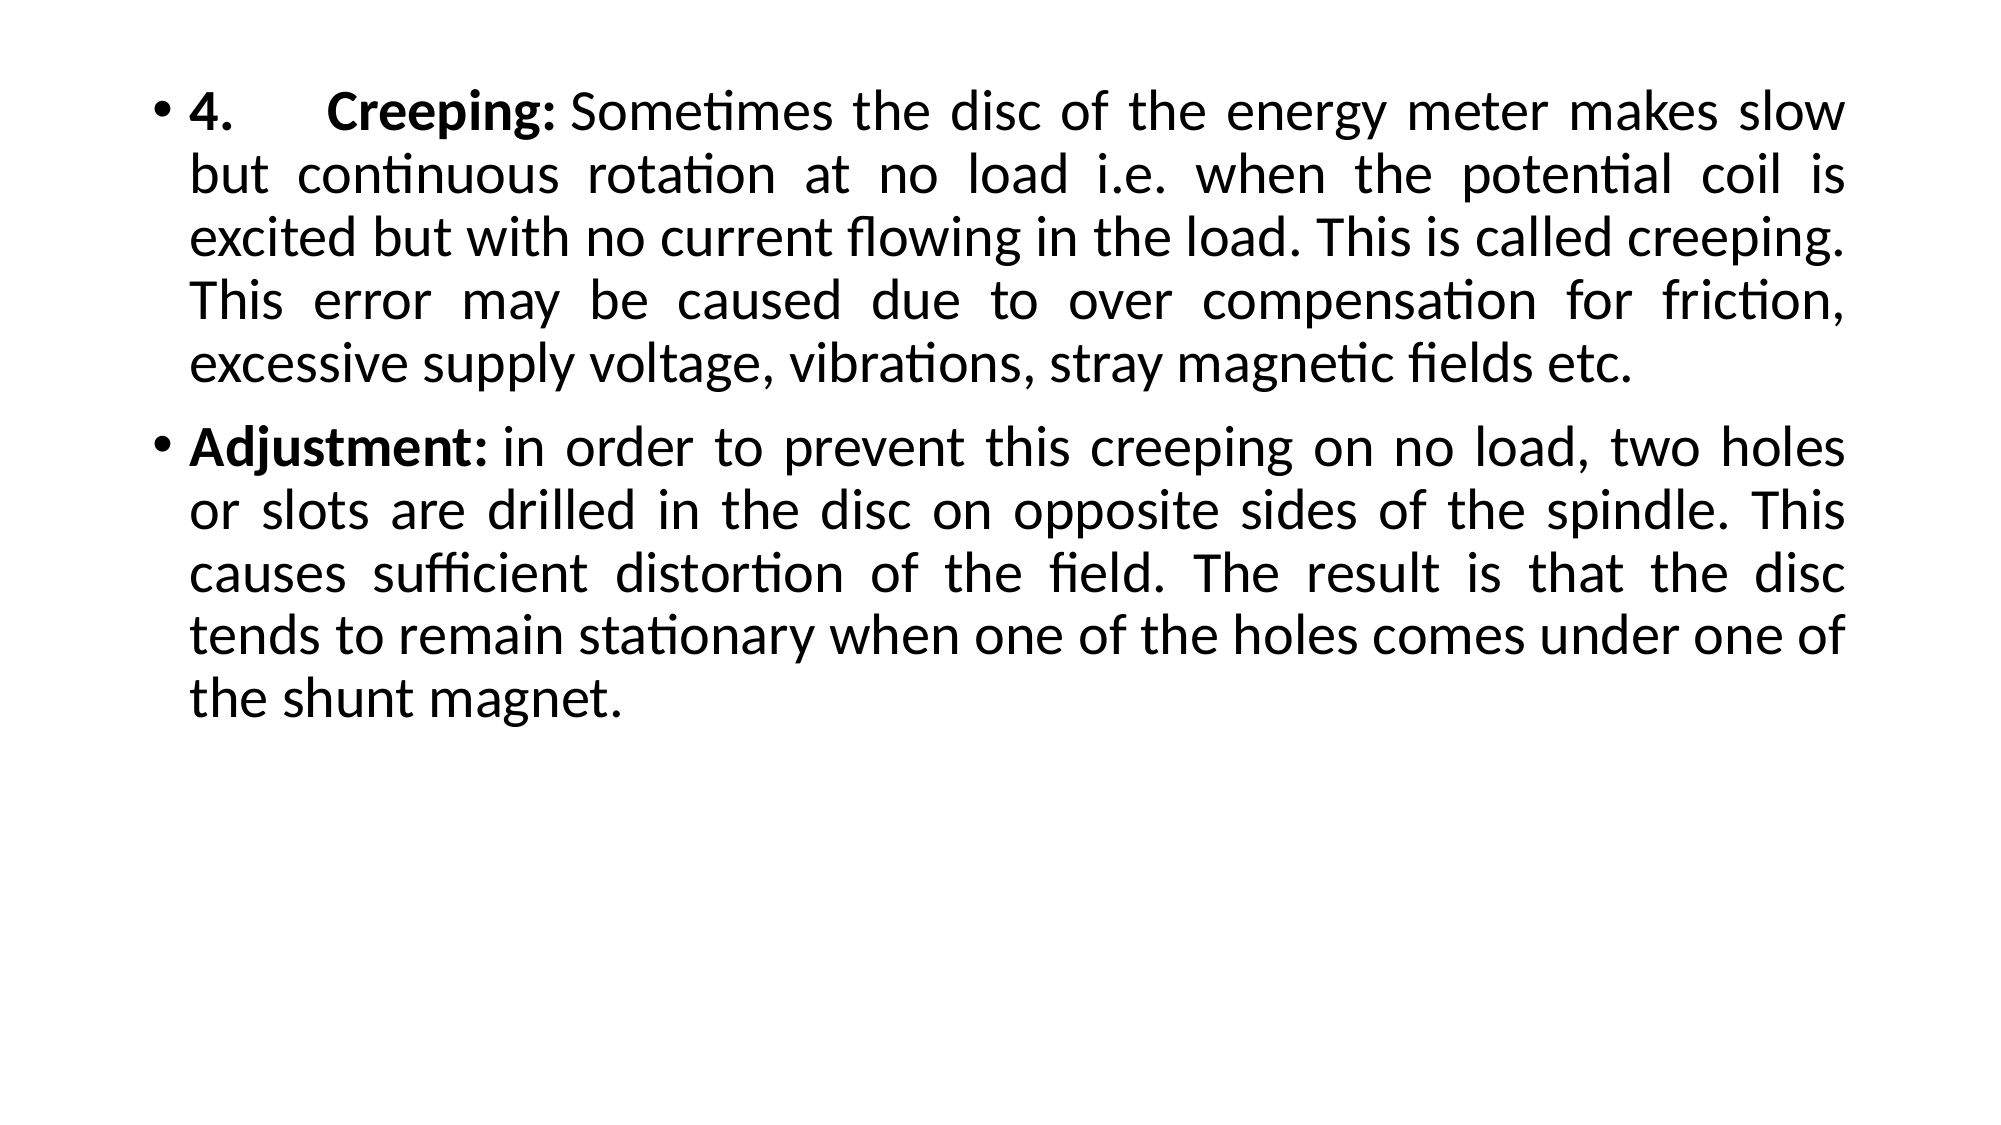

4.       Creeping: Sometimes the disc of the energy meter makes slow but continuous rotation at no load i.e. when the potential coil is excited but with no current flowing in the load. This is called creeping. This error may be caused due to over compensation for friction, excessive supply voltage, vibrations, stray magnetic fields etc.
Adjustment: in order to prevent this creeping on no load, two holes or slots are drilled in the disc on opposite sides of the spindle. This causes sufficient distortion of the field. The result is that the disc tends to remain stationary when one of the holes comes under one of the shunt magnet.